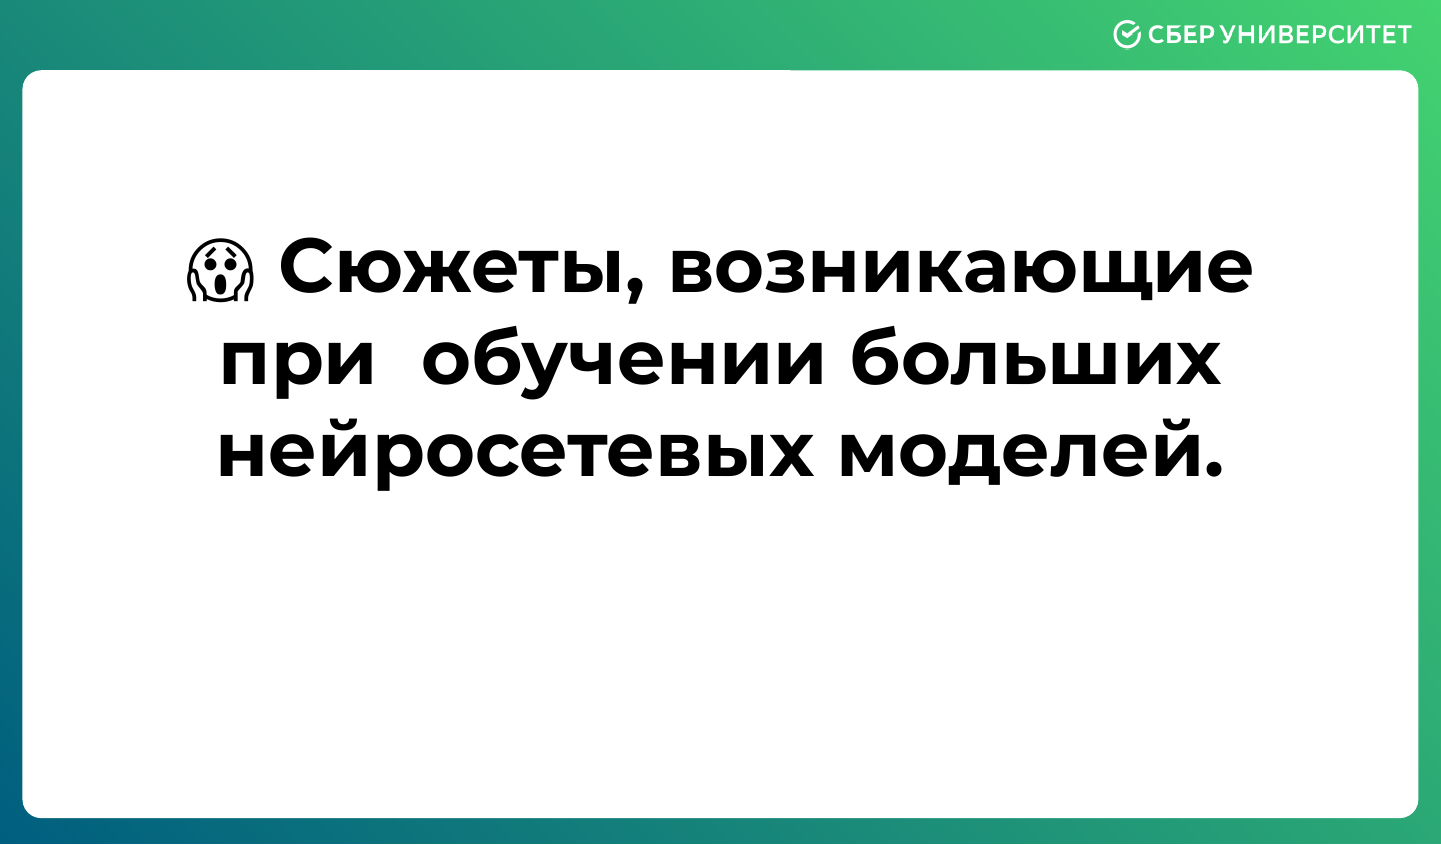

# 😱 Сюжеты, возникающие при  обучении больших нейросетевых моделей.